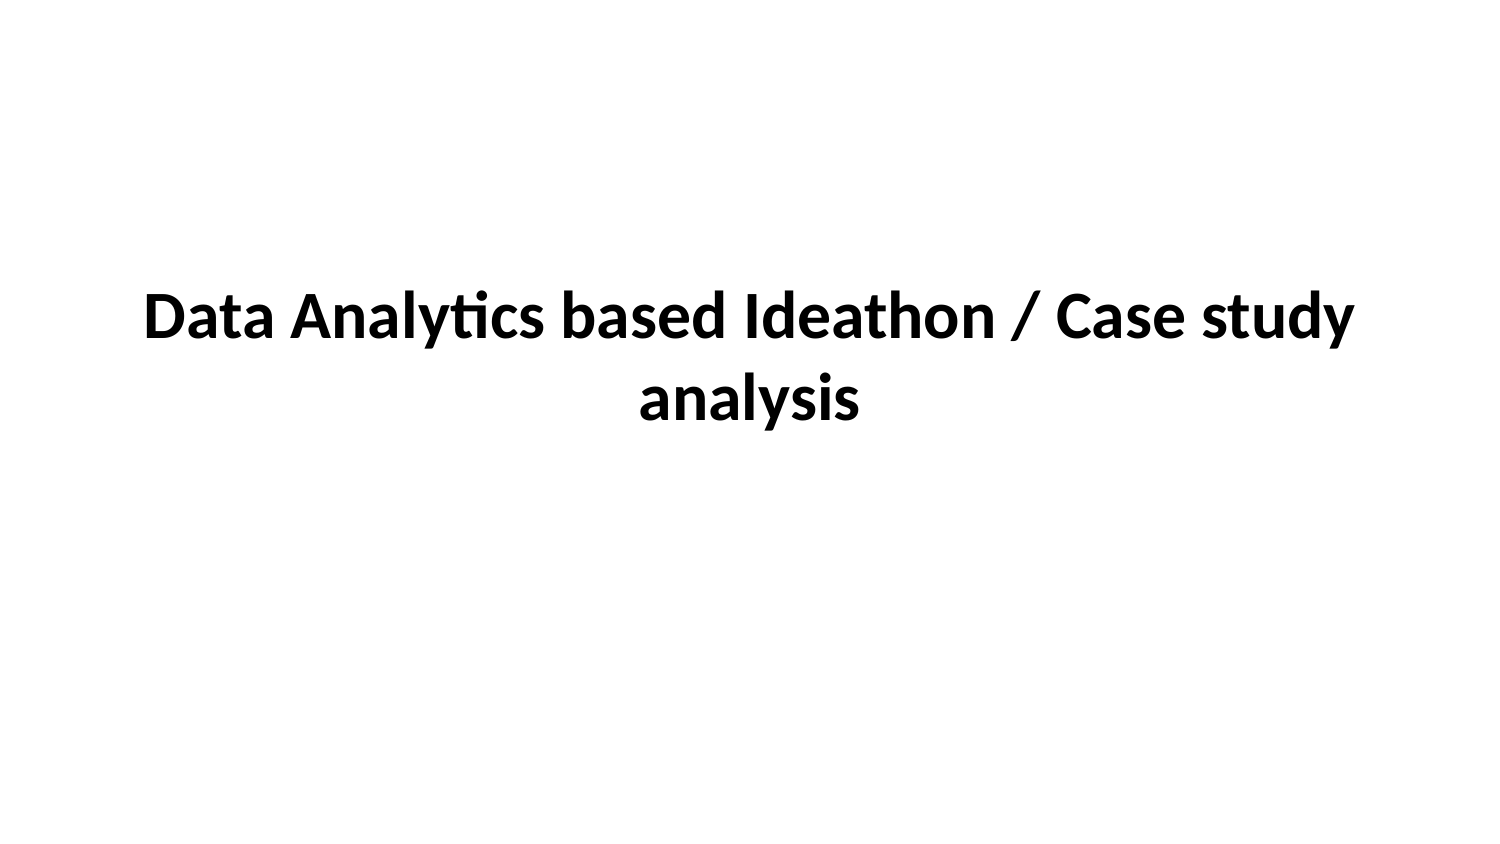

# Data Analytics based Ideathon / Case study analysis